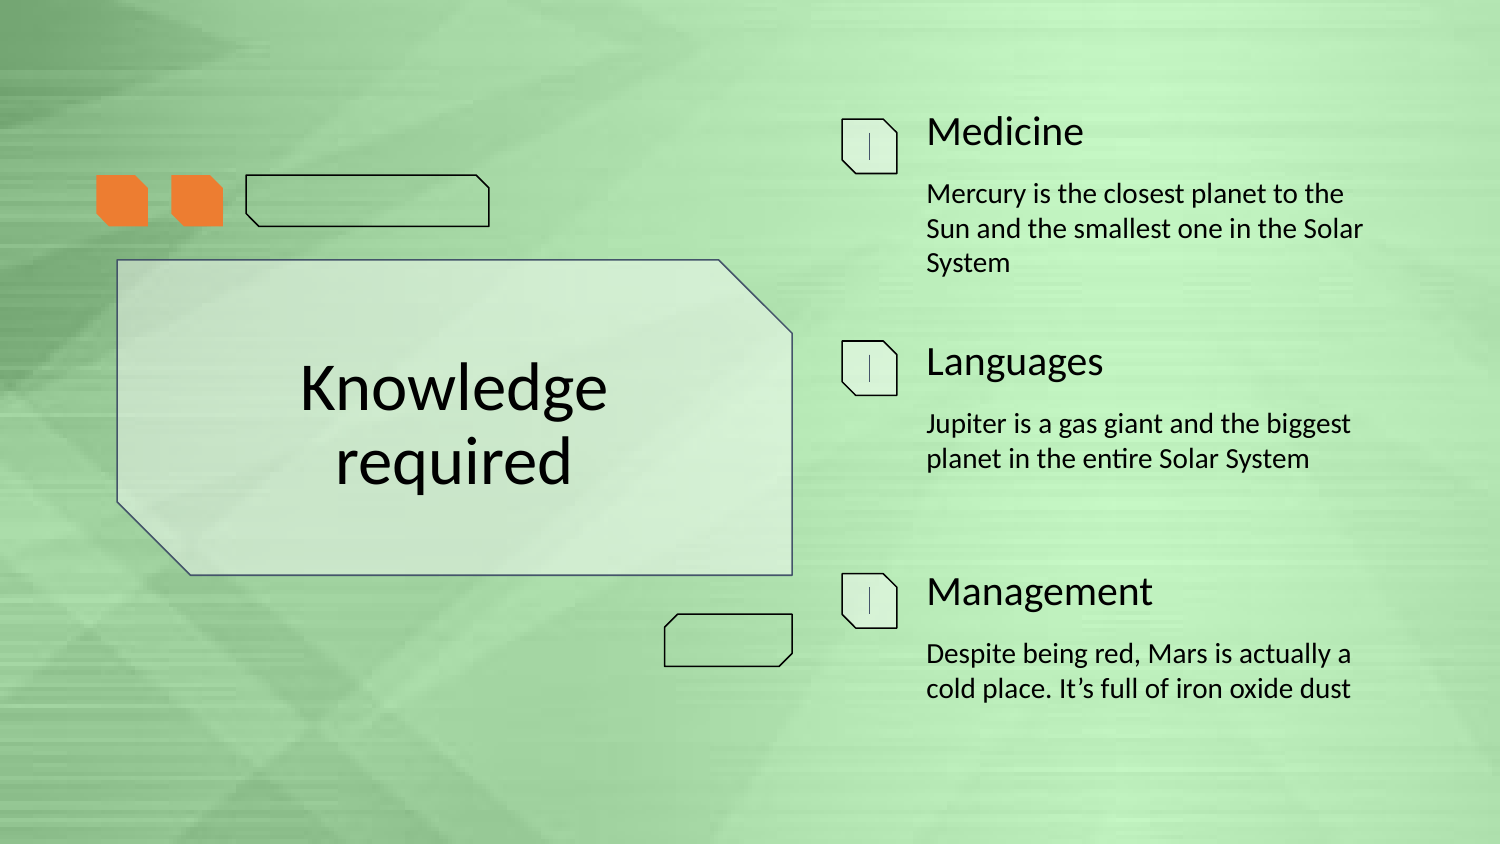

Medicine

Mercury is the closest planet to the Sun and the smallest one in the Solar System

Languages
# Knowledge required

Jupiter is a gas giant and the biggest planet in the entire Solar System
Management

Despite being red, Mars is actually a cold place. It’s full of iron oxide dust